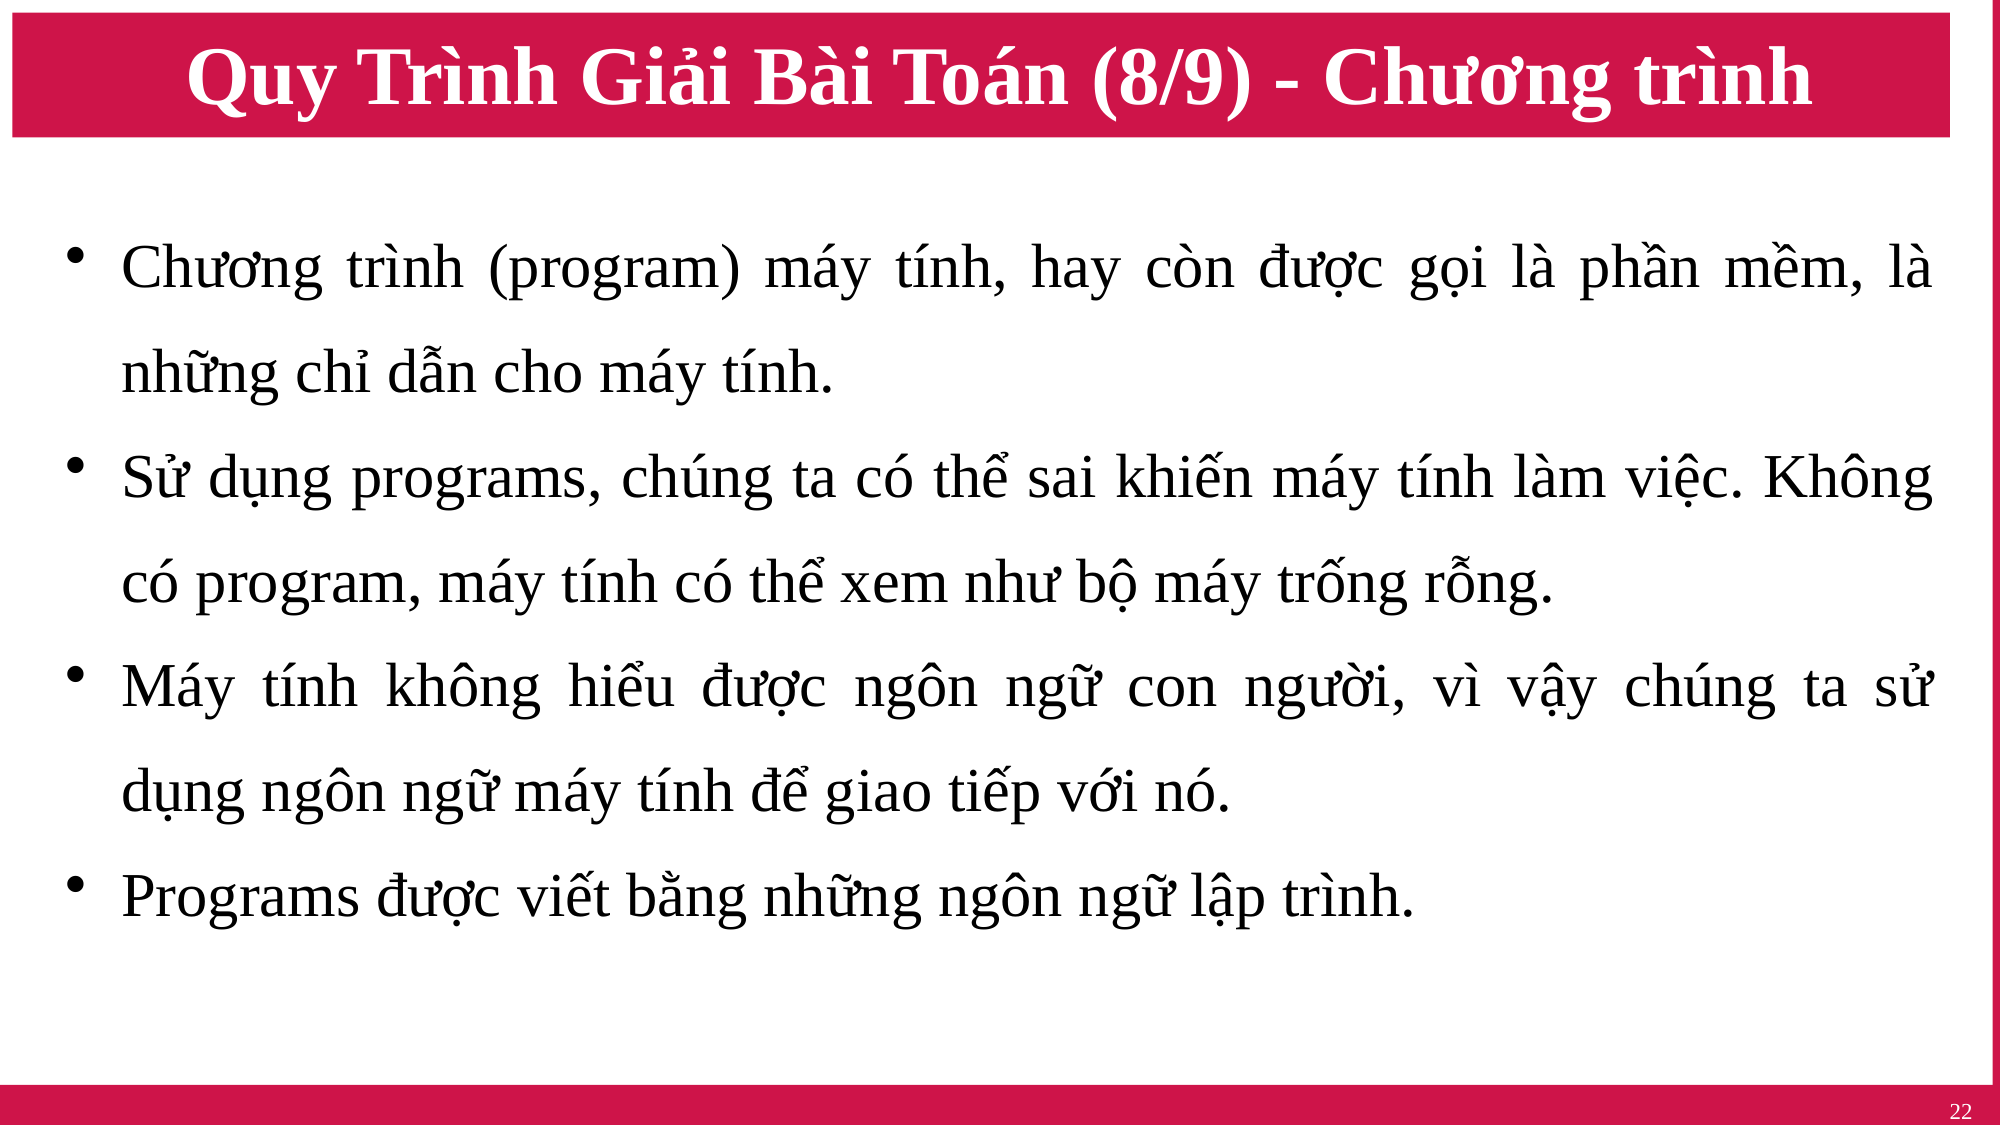

# Quy Trình Giải Bài Toán (8/9) - Chương trình
Chương trình (program) máy tính, hay còn được gọi là phần mềm, là những chỉ dẫn cho máy tính.
Sử dụng programs, chúng ta có thể sai khiến máy tính làm việc. Không có program, máy tính có thể xem như bộ máy trống rỗng.
Máy tính không hiểu được ngôn ngữ con người, vì vậy chúng ta sử dụng ngôn ngữ máy tính để giao tiếp với nó.
Programs được viết bằng những ngôn ngữ lập trình.
22